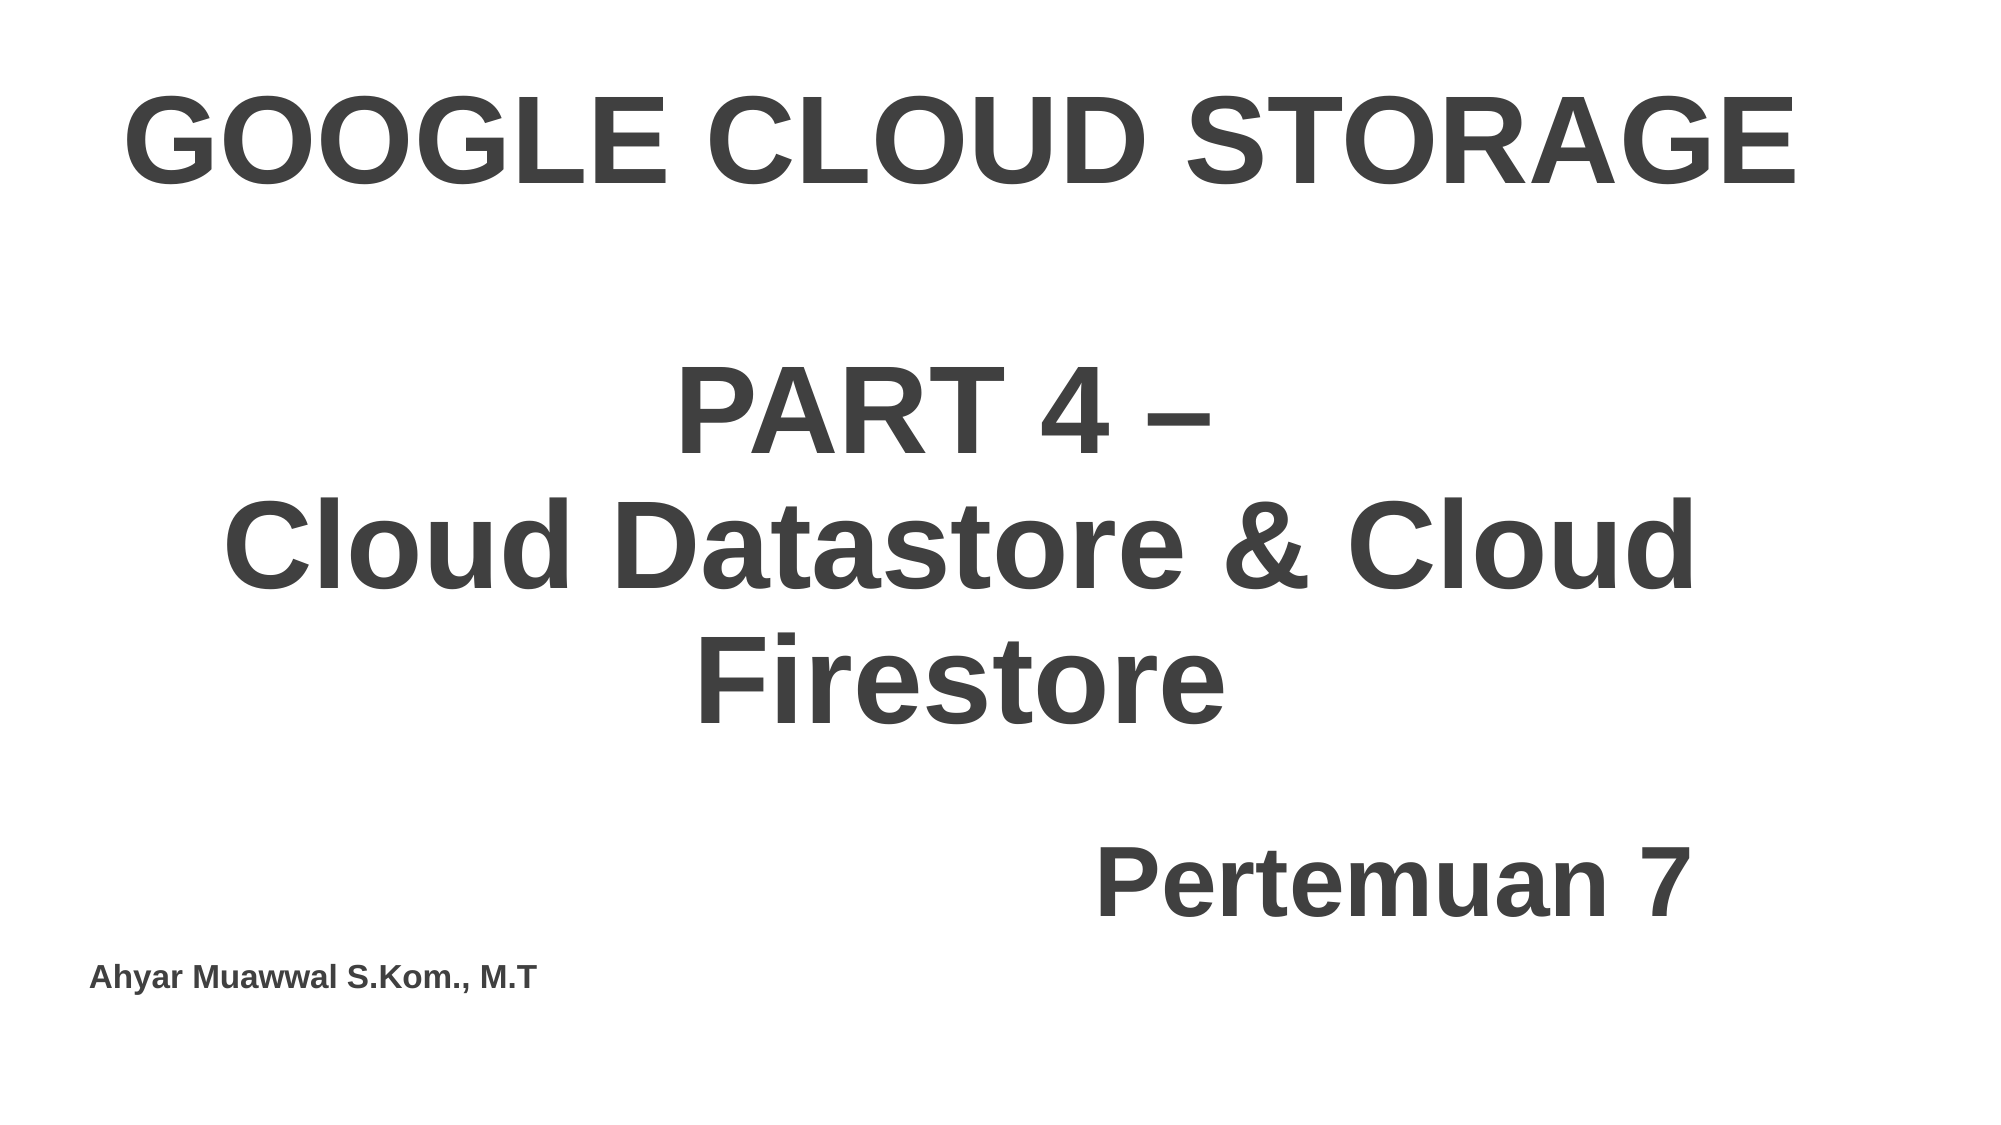

GOOGLE CLOUD STORAGE

PART 4 –
Cloud Datastore & Cloud Firestore
Pertemuan 7
Ahyar Muawwal S.Kom., M.T